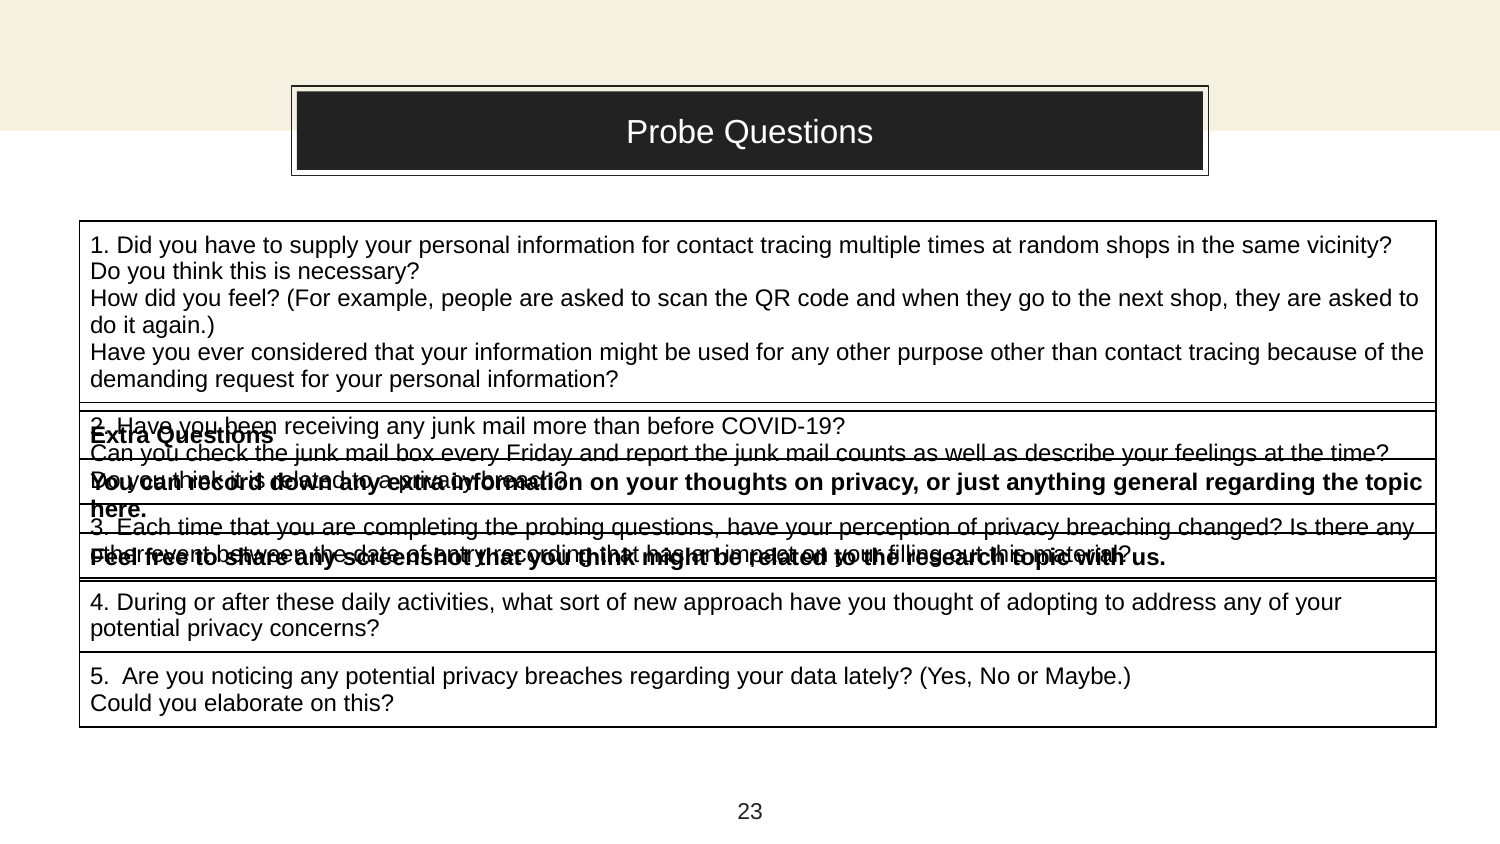

# Probe Questions
| 1. Did you have to supply your personal information for contact tracing multiple times at random shops in the same vicinity?  Do you think this is necessary?  How did you feel? (For example, people are asked to scan the QR code and when they go to the next shop, they are asked to do it again.)  Have you ever considered that your information might be used for any other purpose other than contact tracing because of the demanding request for your personal information? |
| --- |
| 2. Have you been receiving any junk mail more than before COVID-19?  Can you check the junk mail box every Friday and report the junk mail counts as well as describe your feelings at the time? Do you think it is related to a privacy breach? |
| 3. Each time that you are completing the probing questions, have your perception of privacy breaching changed? Is there any other event between the date of entry recording that has an impact on your filling out this material? |
| 4. During or after these daily activities, what sort of new approach have you thought of adopting to address any of your potential privacy concerns? |
| 5.  Are you noticing any potential privacy breaches regarding your data lately? (Yes, No or Maybe.) Could you elaborate on this? |
| Extra Questions |
| --- |
| You can record down any extra information on your thoughts on privacy, or just anything general regarding the topic here. |
| Feel free to share any screenshot that you think might be related to the research topic with us. |

23